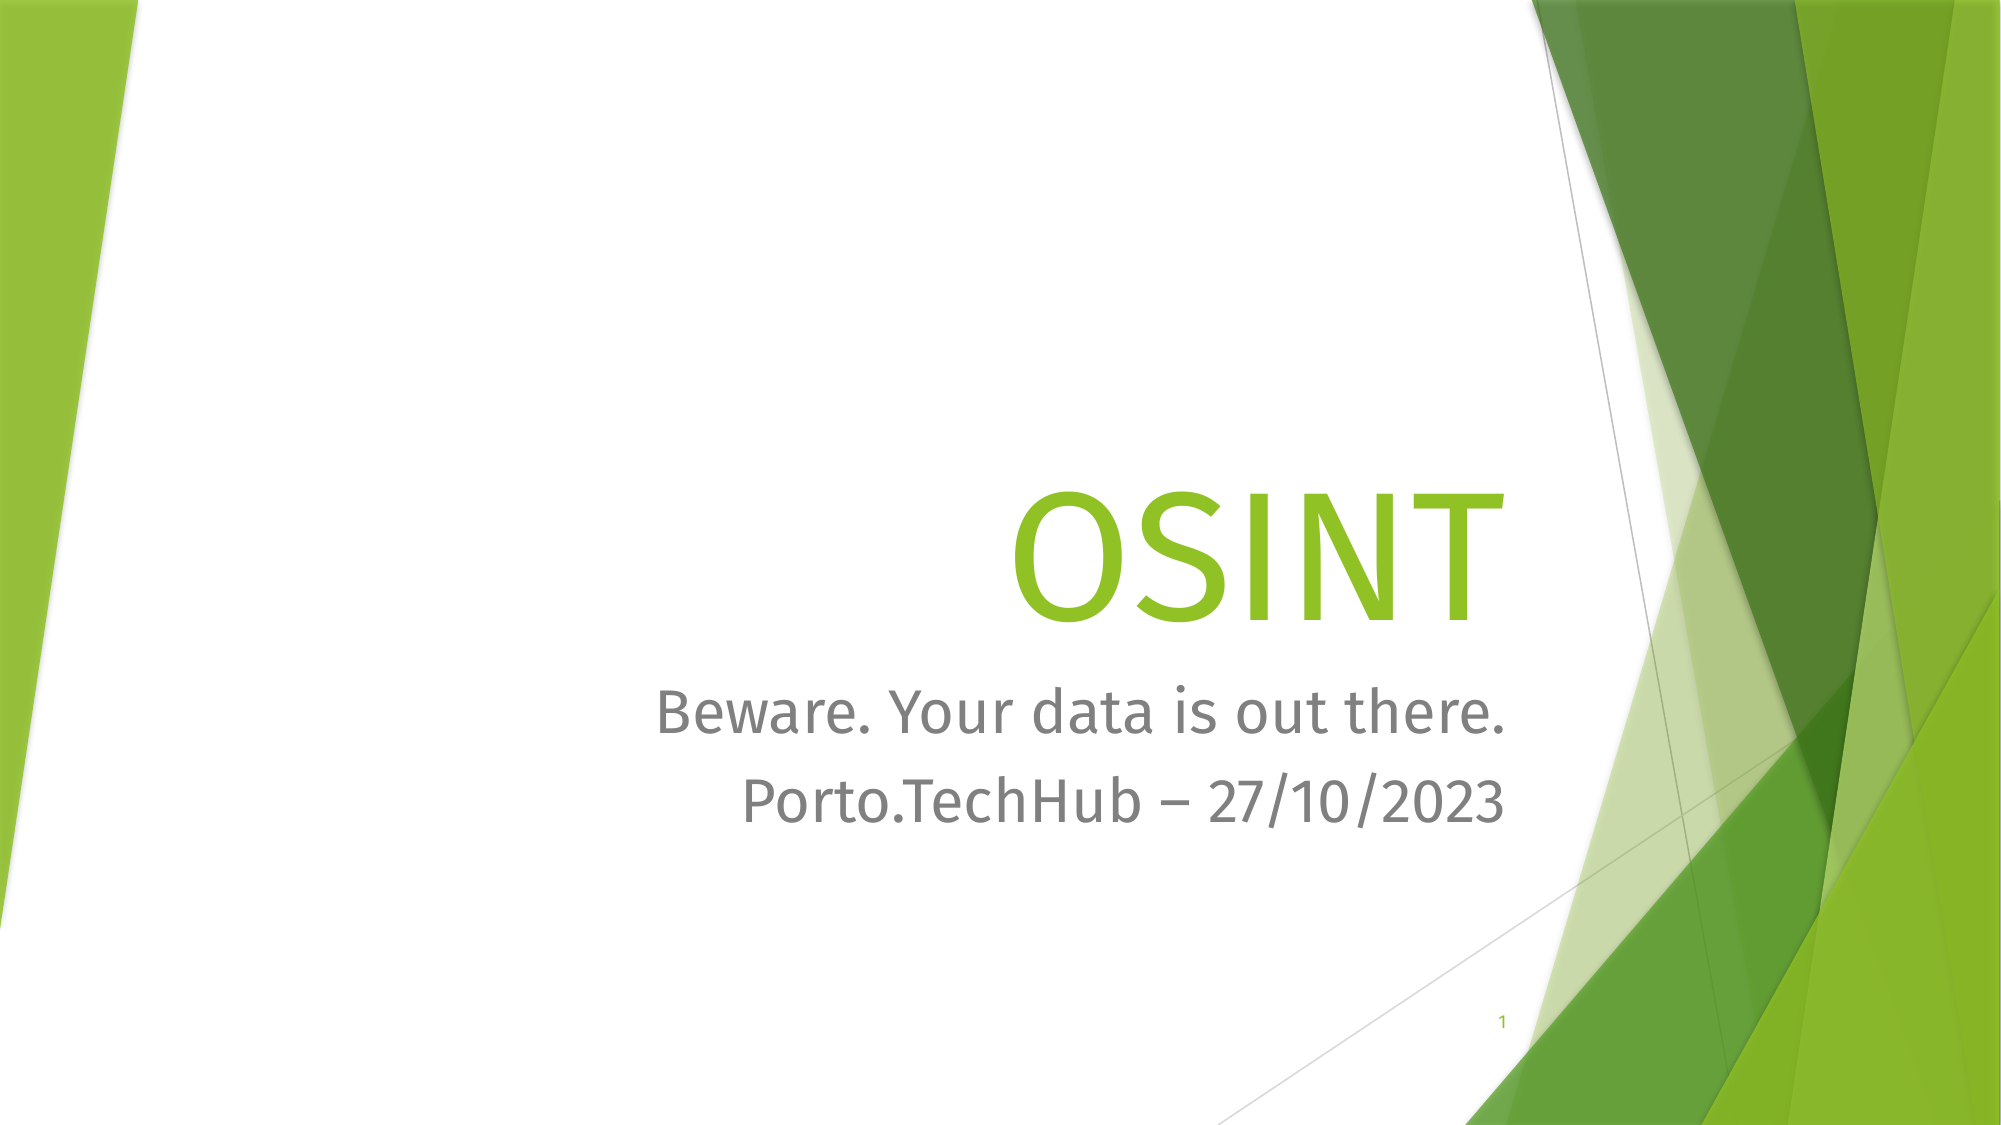

# OSINT
Beware. Your data is out there.
Porto.TechHub – 27/10/2023
1